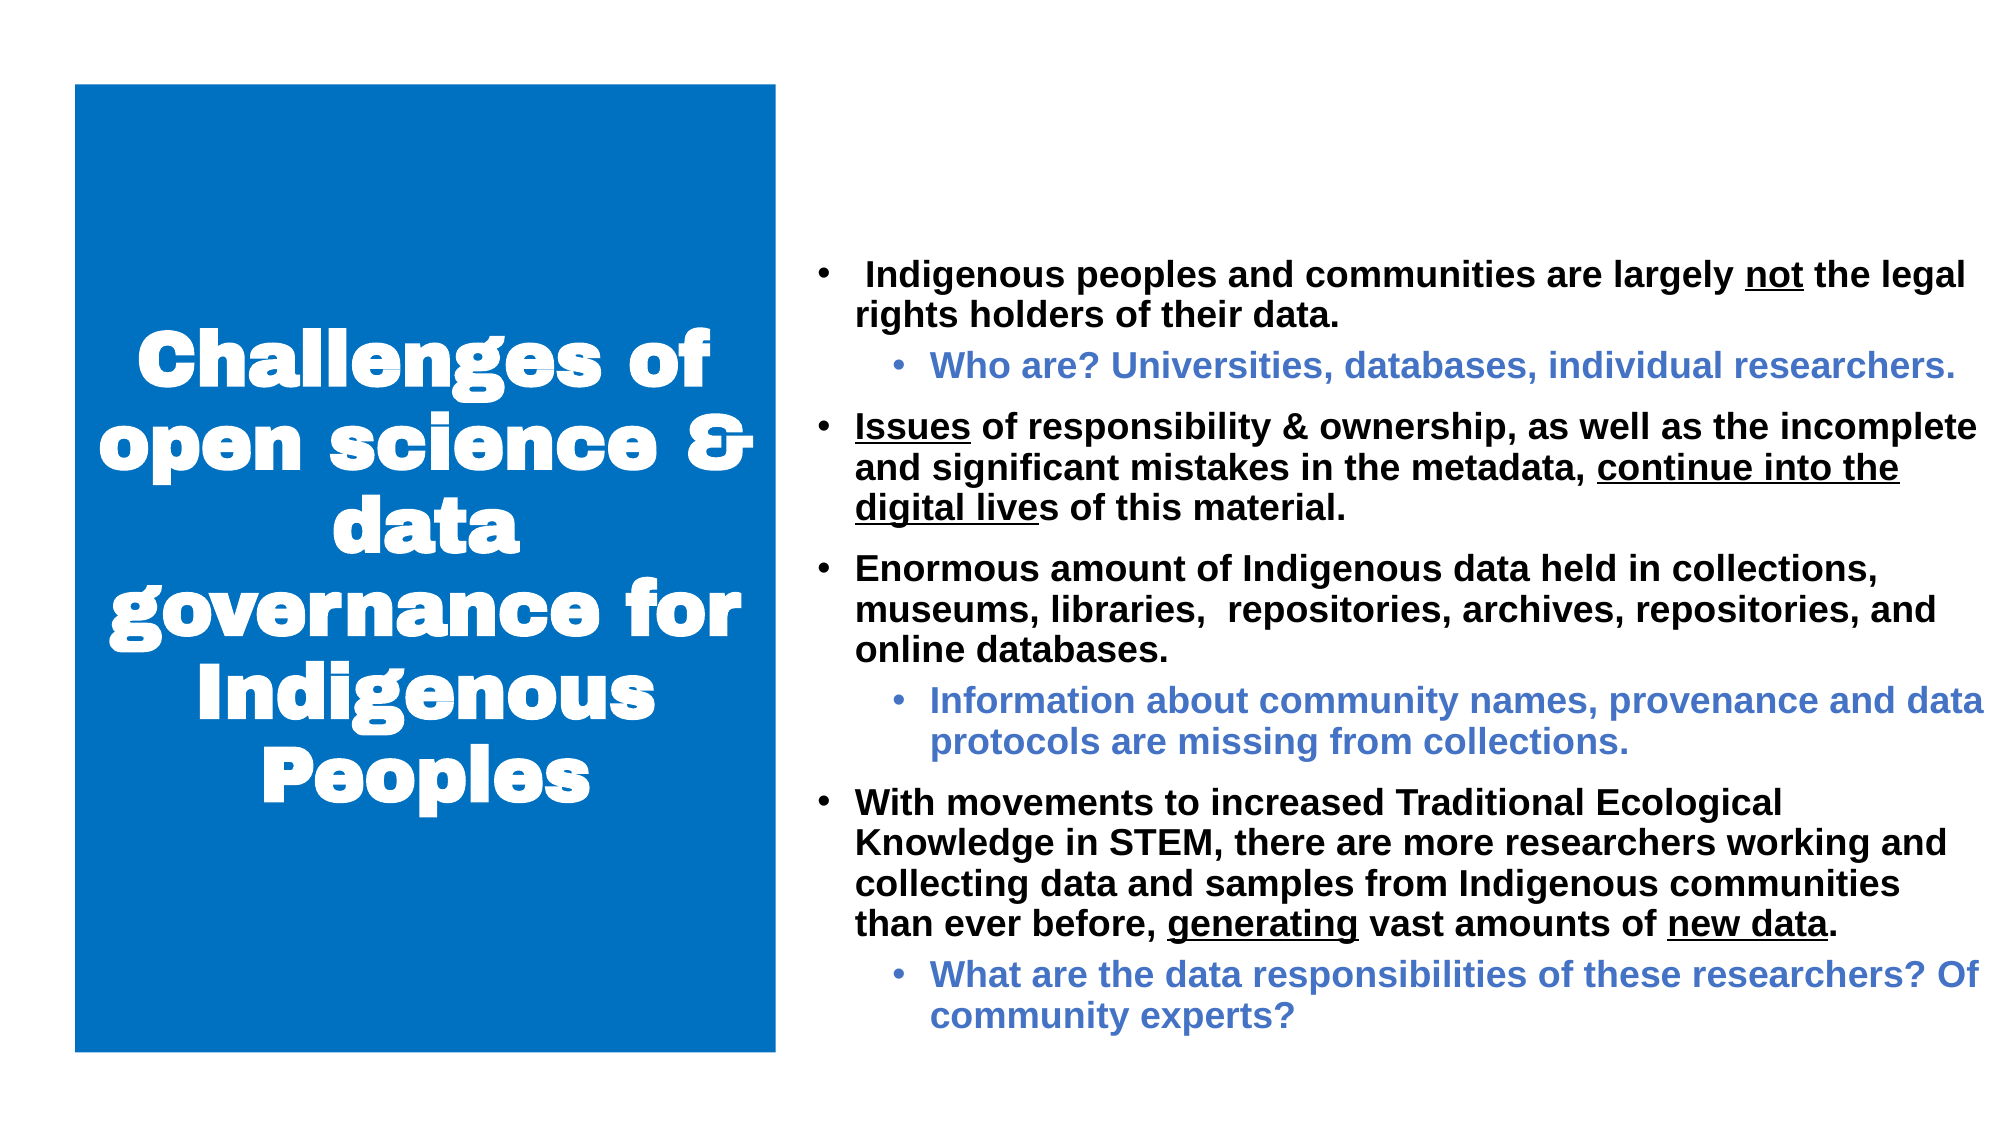

Indigenous peoples and communities are largely not the legal rights holders of their data.
Who are? Universities, databases, individual researchers.
Issues of responsibility & ownership, as well as the incomplete and significant mistakes in the metadata, continue into the digital lives of this material.
Enormous amount of Indigenous data held in collections, museums, libraries,  repositories, archives, repositories, and online databases.
Information about community names, provenance and data protocols are missing from collections.
With movements to increased Traditional Ecological Knowledge in STEM, there are more researchers working and collecting data and samples from Indigenous communities than ever before, generating vast amounts of new data.
What are the data responsibilities of these researchers? Of community experts?

# Challenges of open science & data governance for Indigenous Peoples